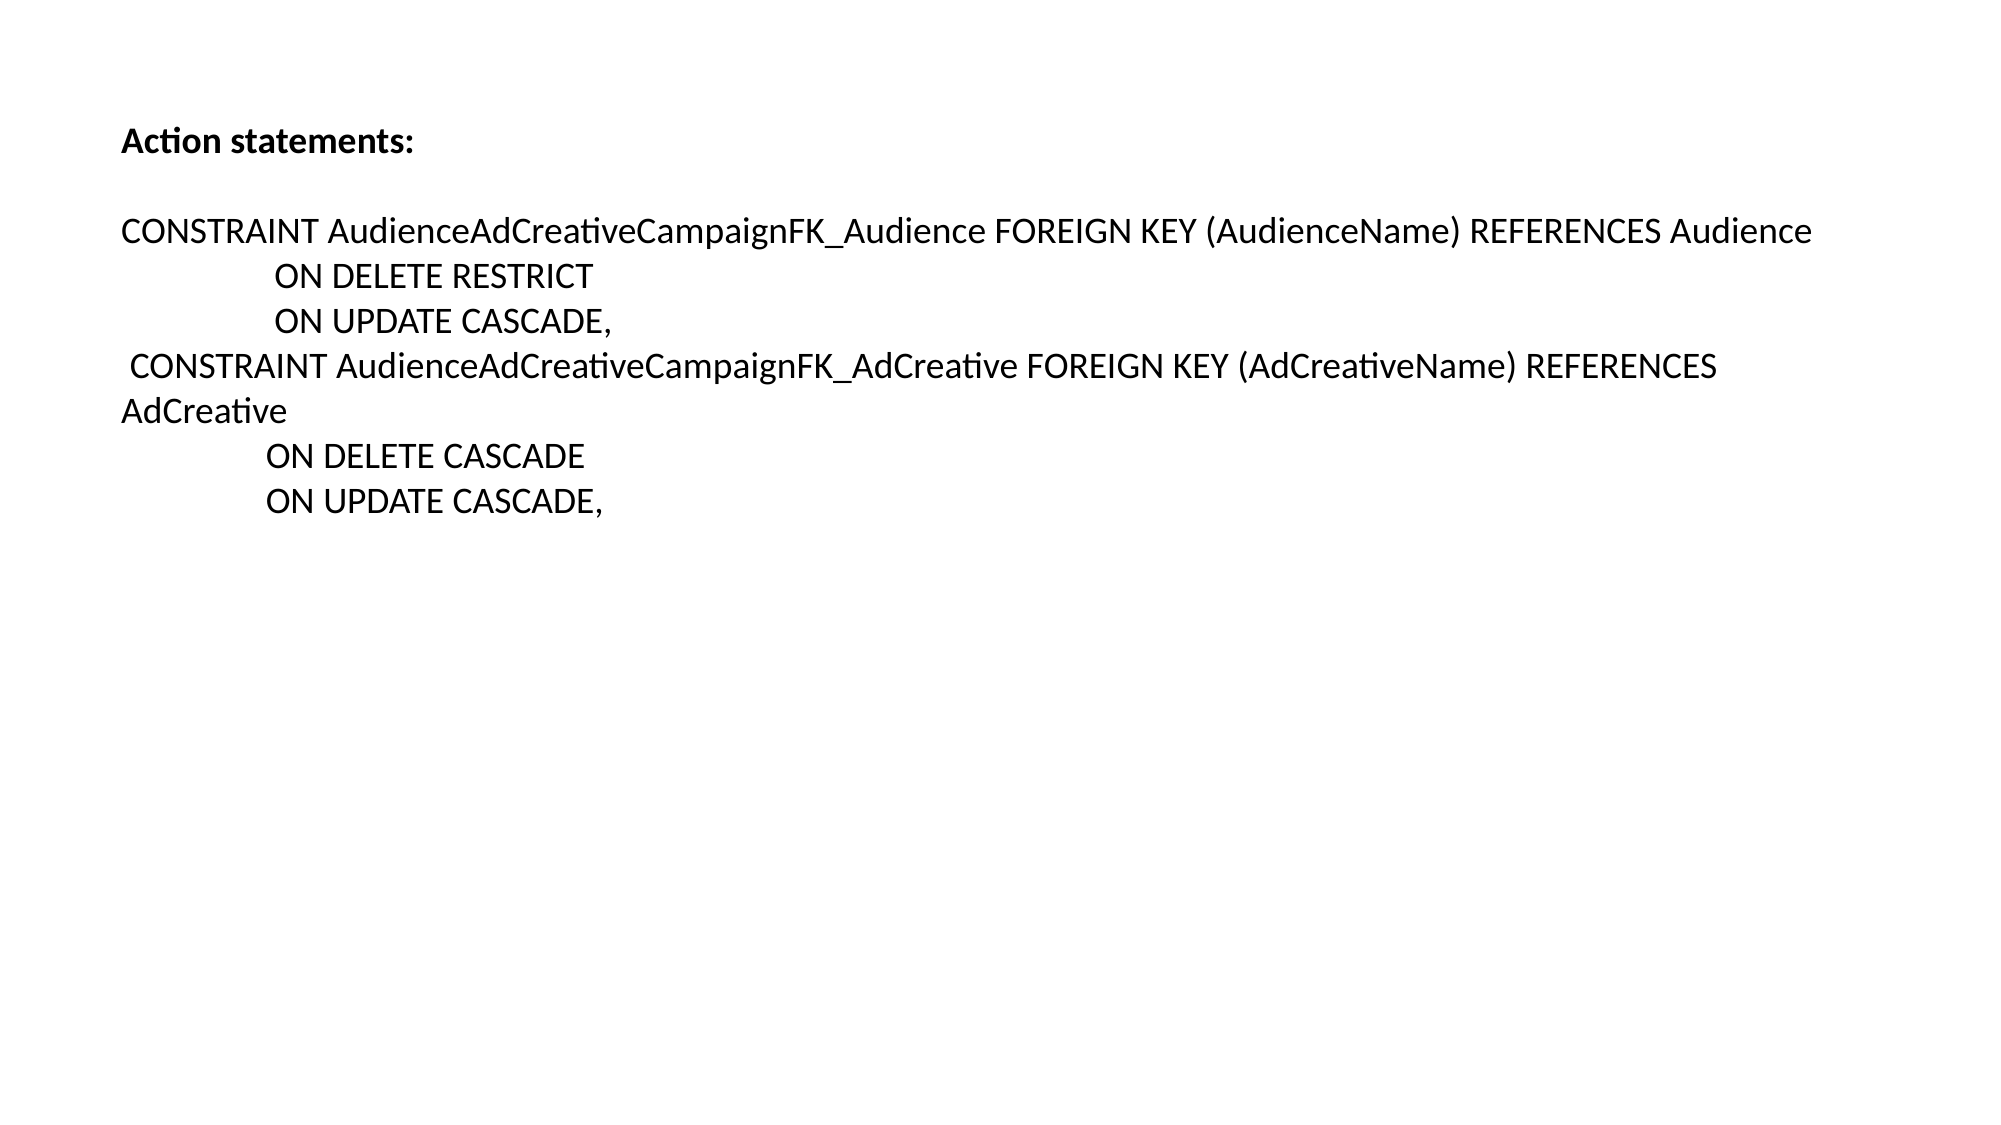

Action statements:

CONSTRAINT AudienceAdCreativeCampaignFK_Audience FOREIGN KEY (AudienceName) REFERENCES Audience
                  ON DELETE RESTRICT
                  ON UPDATE CASCADE,
 CONSTRAINT AudienceAdCreativeCampaignFK_AdCreative FOREIGN KEY (AdCreativeName) REFERENCES AdCreative
                 ON DELETE CASCADE
                 ON UPDATE CASCADE,